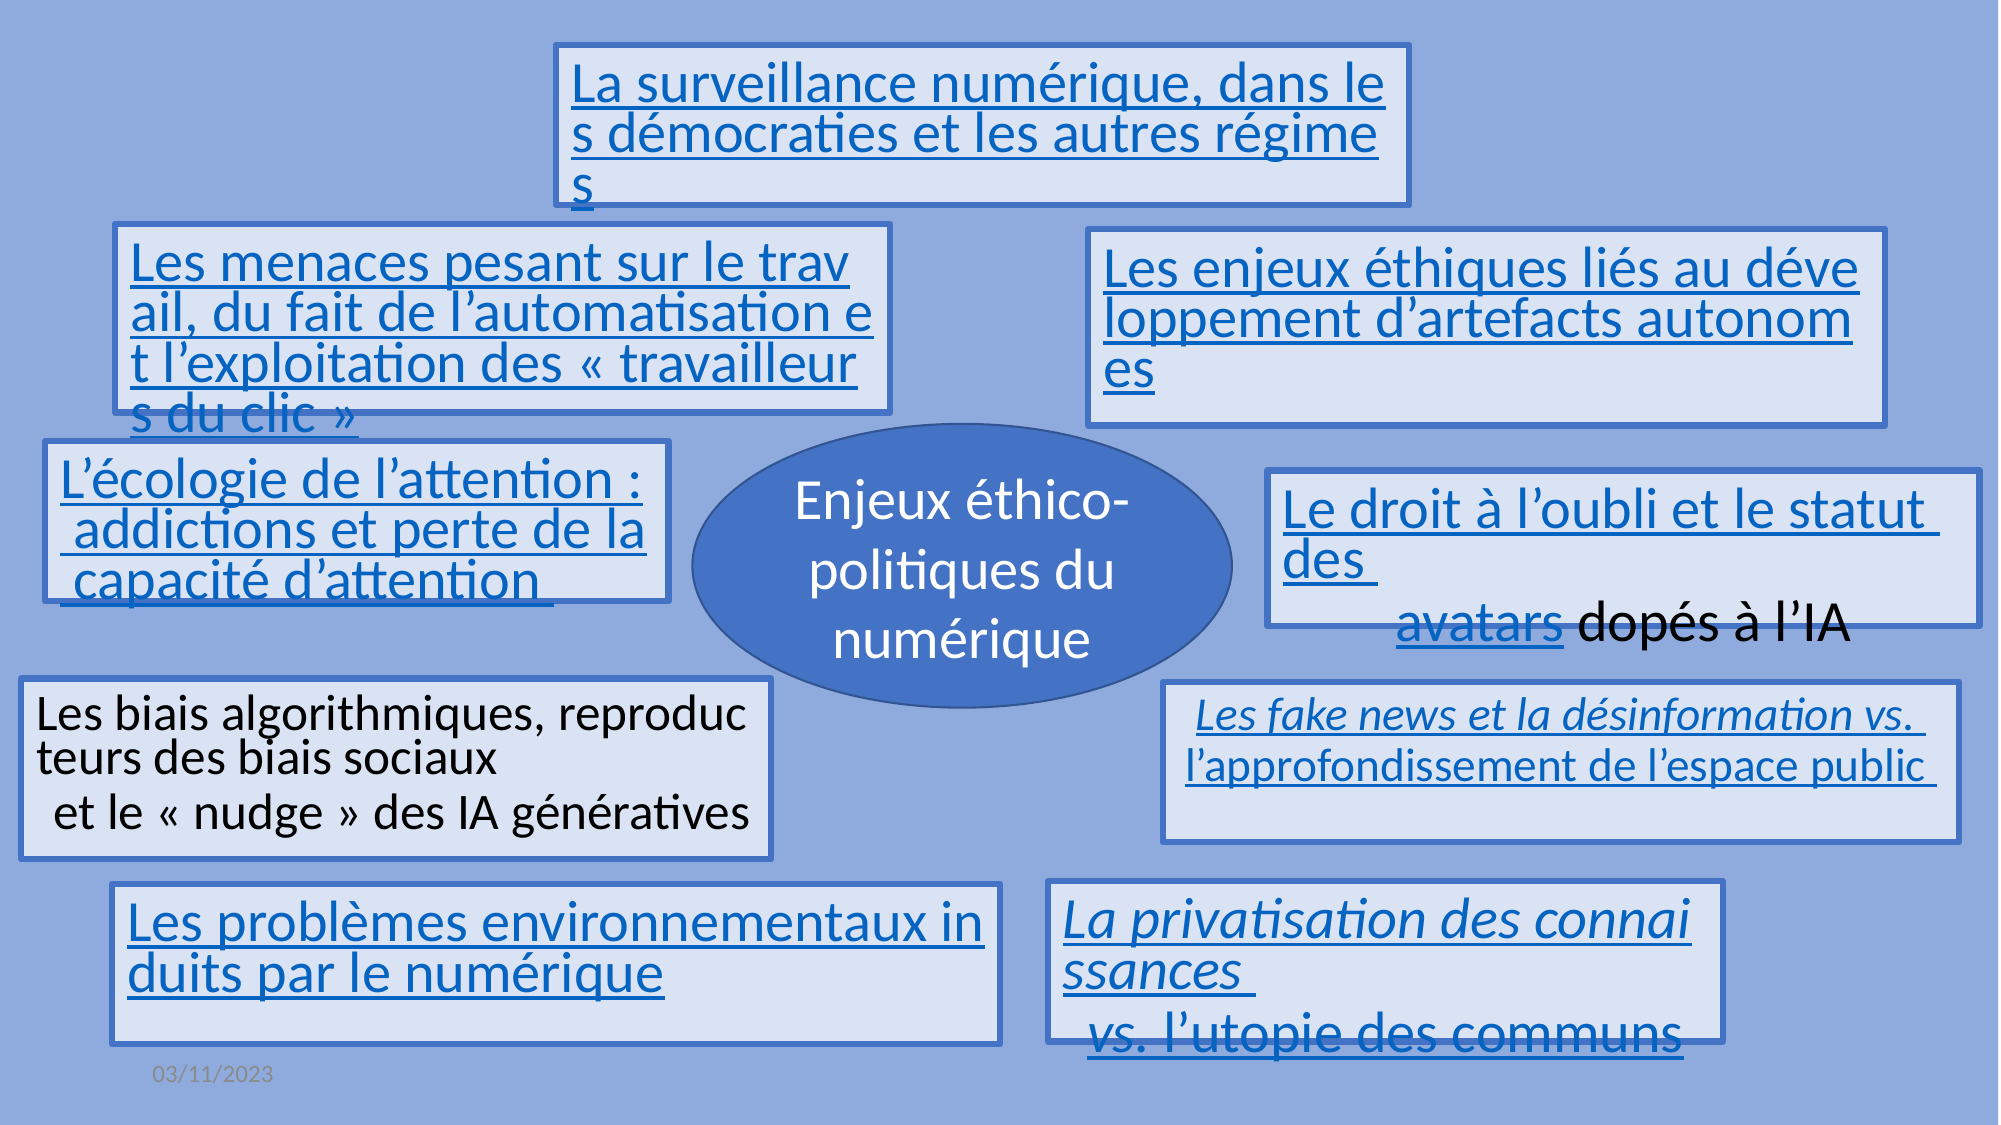

La surveillance numérique, dans les démocraties et les autres régimes
Les menaces pesant sur le travail, du fait de l’automatisation et l’exploitation des « travailleurs du clic »
Les enjeux éthiques liés au développement d’artefacts autonomes
Enjeux éthico-politiques du numérique
L’écologie de l’attention : addictions et perte de la capacité d’attention
Le droit à l’oubli et le statut des avatars dopés à l’IA
Les biais algorithmiques, reproducteurs des biais sociaux et le « nudge » des IA génératives
Les fake news et la désinformation vs. l’approfondissement de l’espace public
La privatisation des connaissances vs. l’utopie des communs
Les problèmes environnementaux induits par le numérique
03/11/2023
Pôle H&D - Relations Humaines - Module : Ethique et Sciences - Séances : Les enjeux éthiques de la révolution numérique - Enseignant : A. Weinberg
7